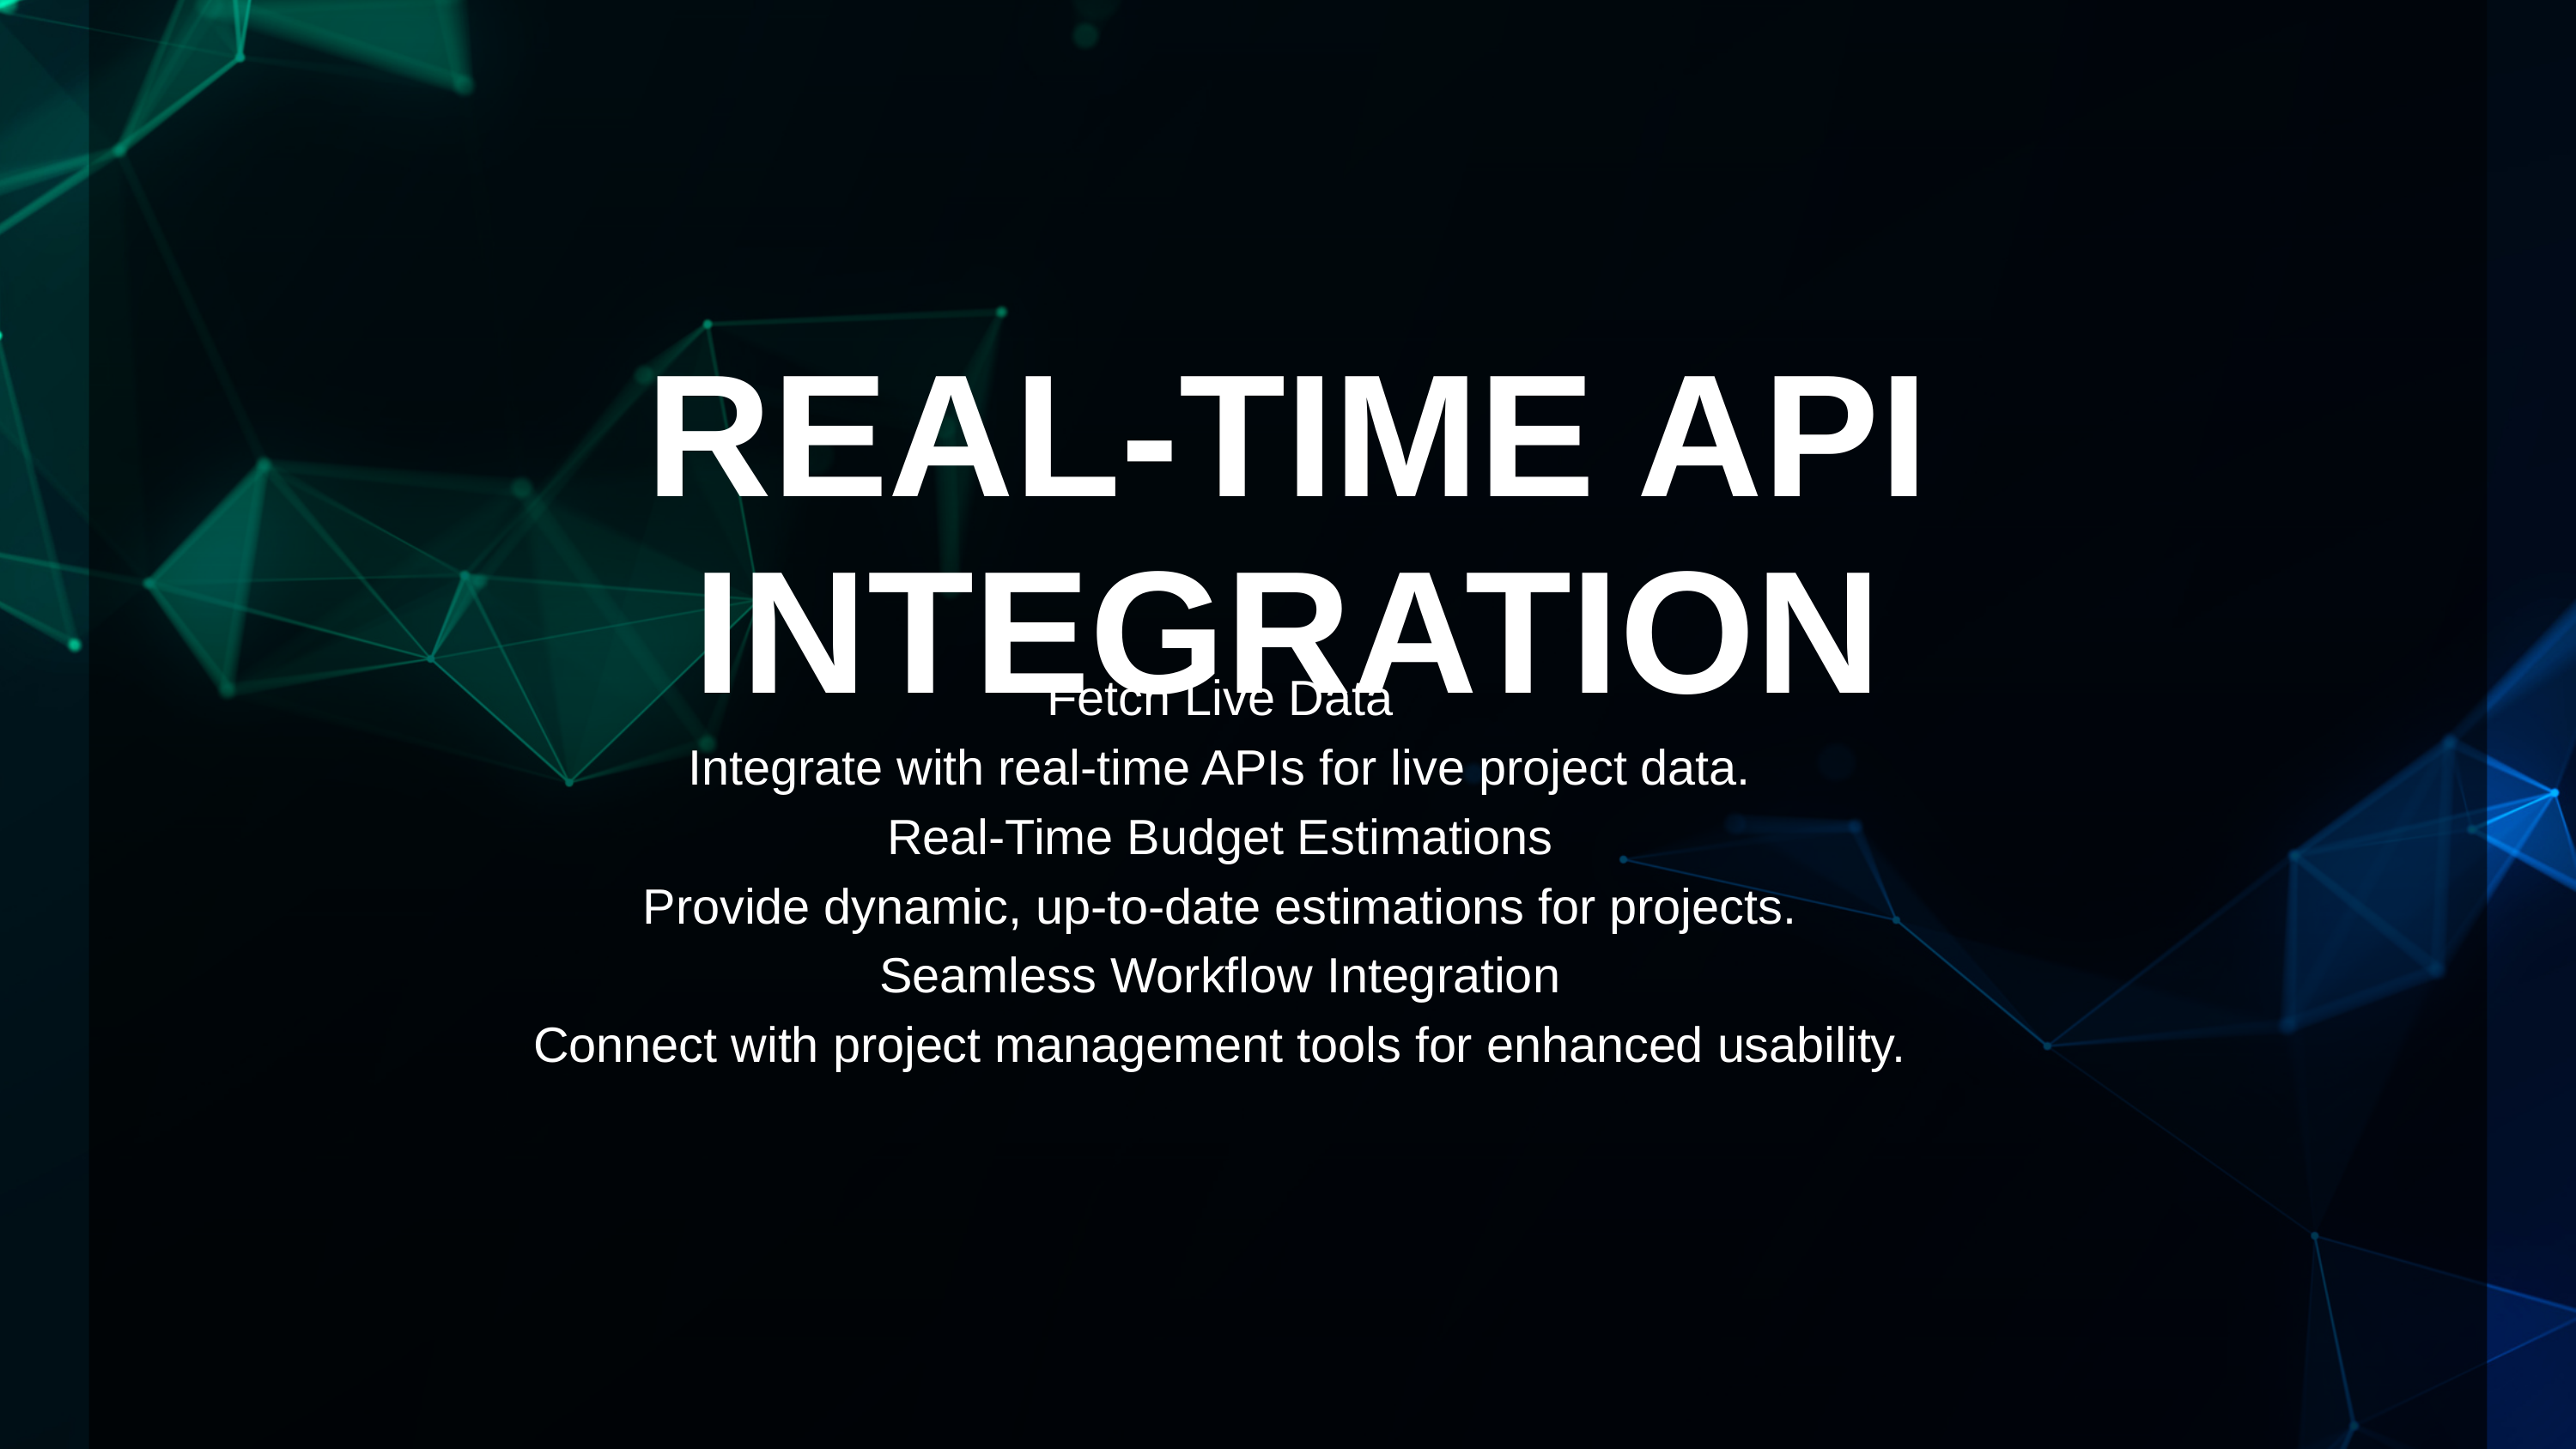

REAL-TIME API INTEGRATION
Fetch Live Data
Integrate with real-time APIs for live project data.
Real-Time Budget Estimations
Provide dynamic, up-to-date estimations for projects.
Seamless Workflow Integration
Connect with project management tools for enhanced usability.